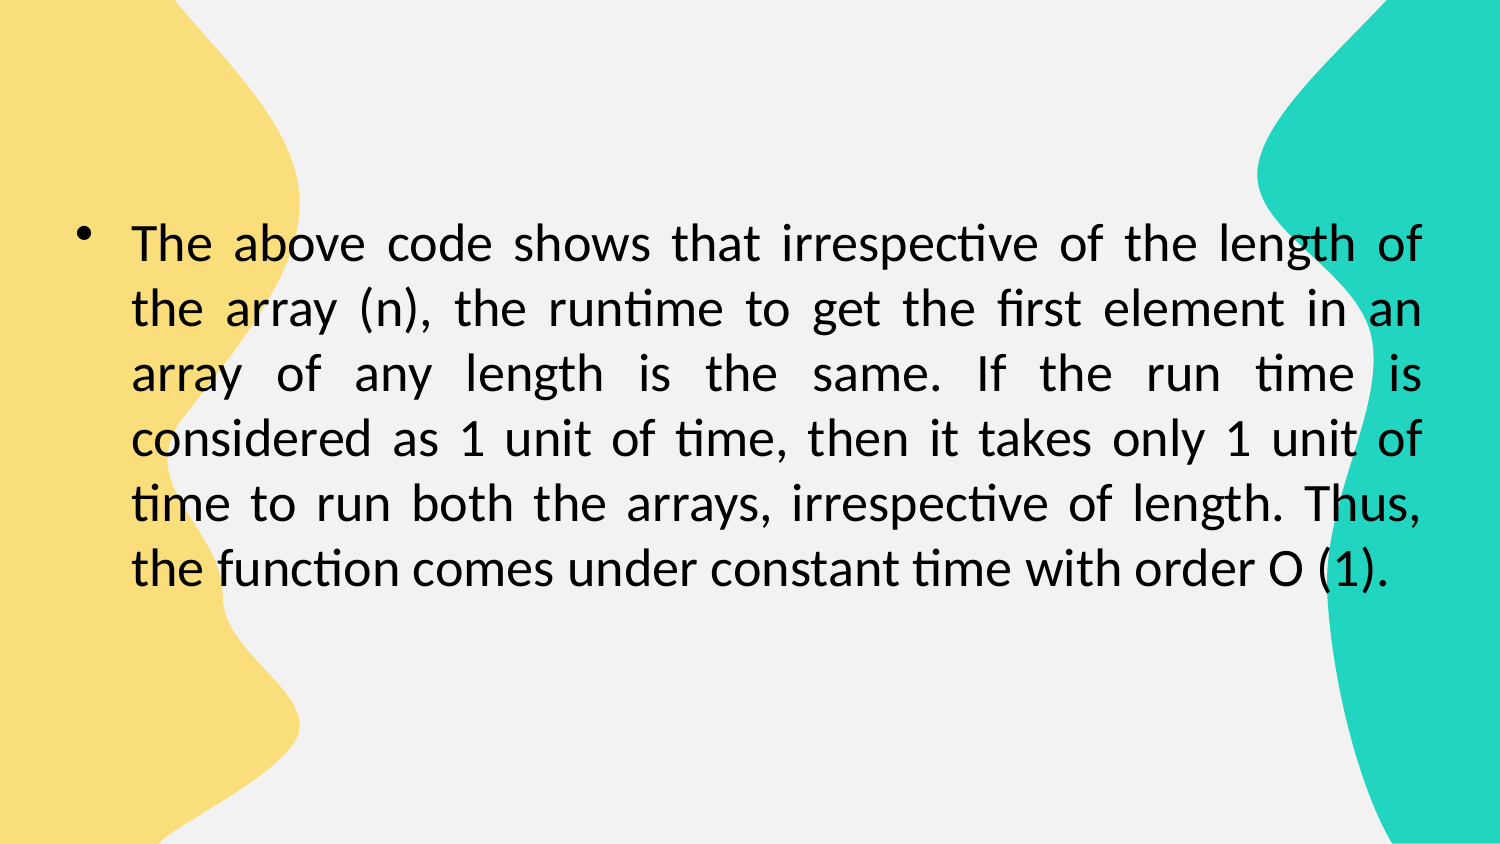

#
The above code shows that irrespective of the length of the array (n), the runtime to get the first element in an array of any length is the same. If the run time is considered as 1 unit of time, then it takes only 1 unit of time to run both the arrays, irrespective of length. Thus, the function comes under constant time with order O (1).